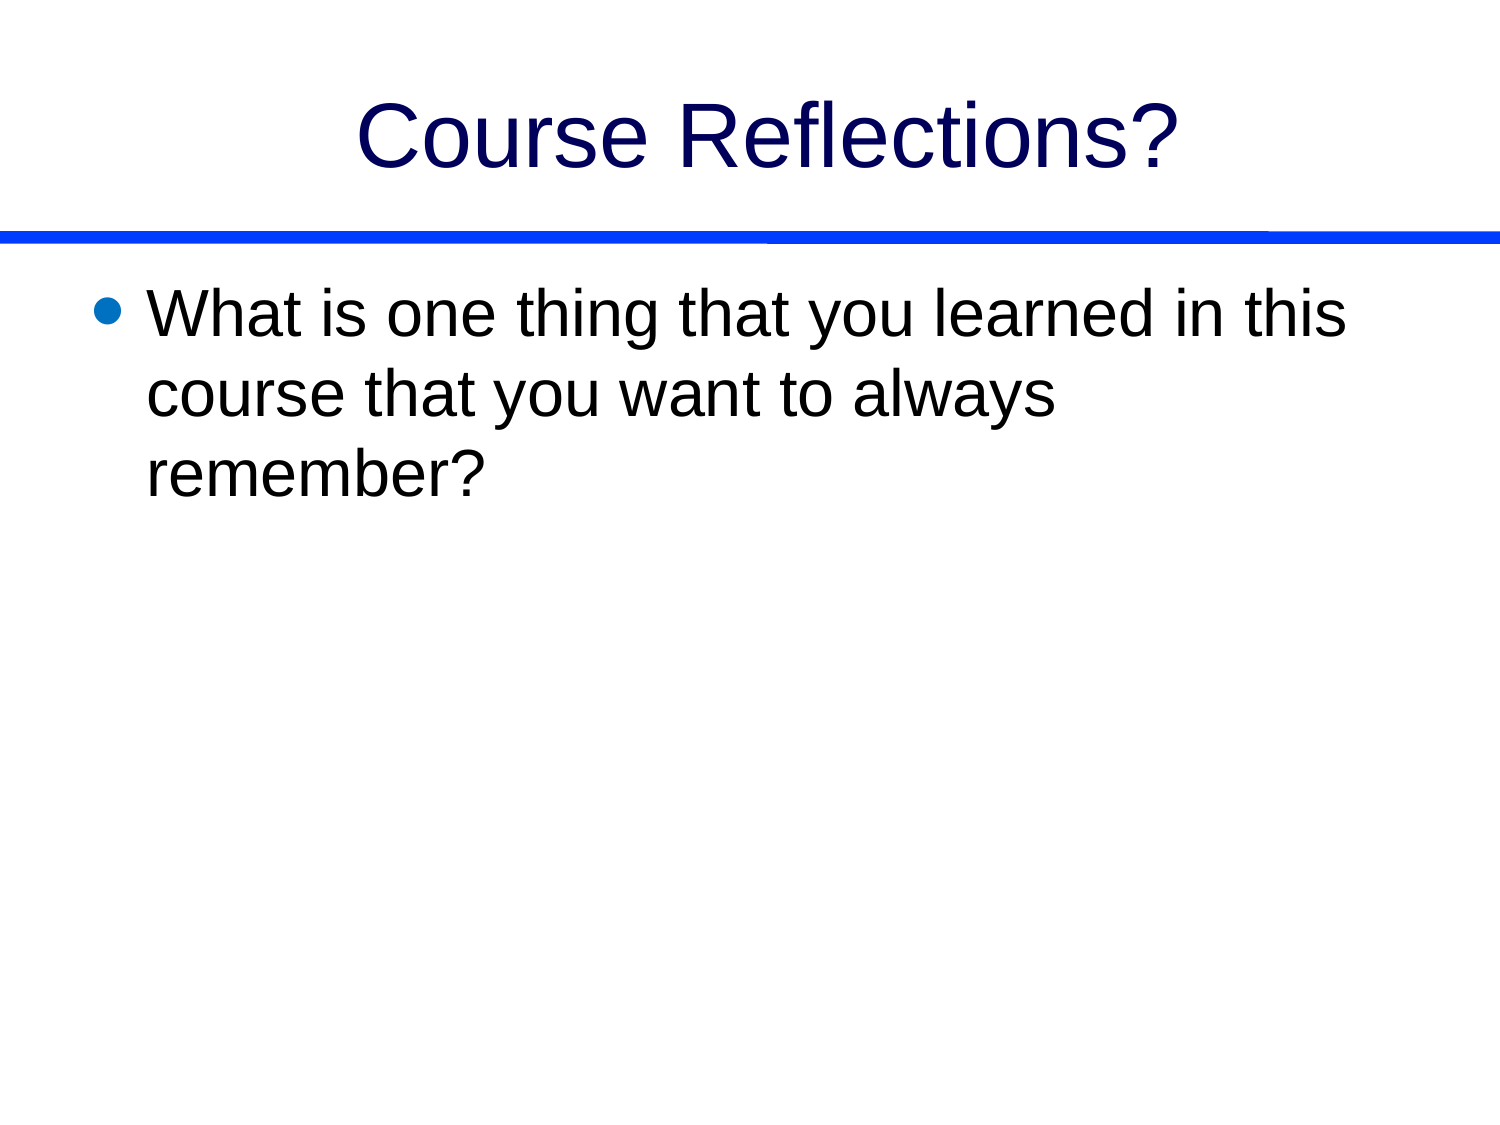

# Course Reflections?
What is one thing that you learned in this course that you want to always remember?